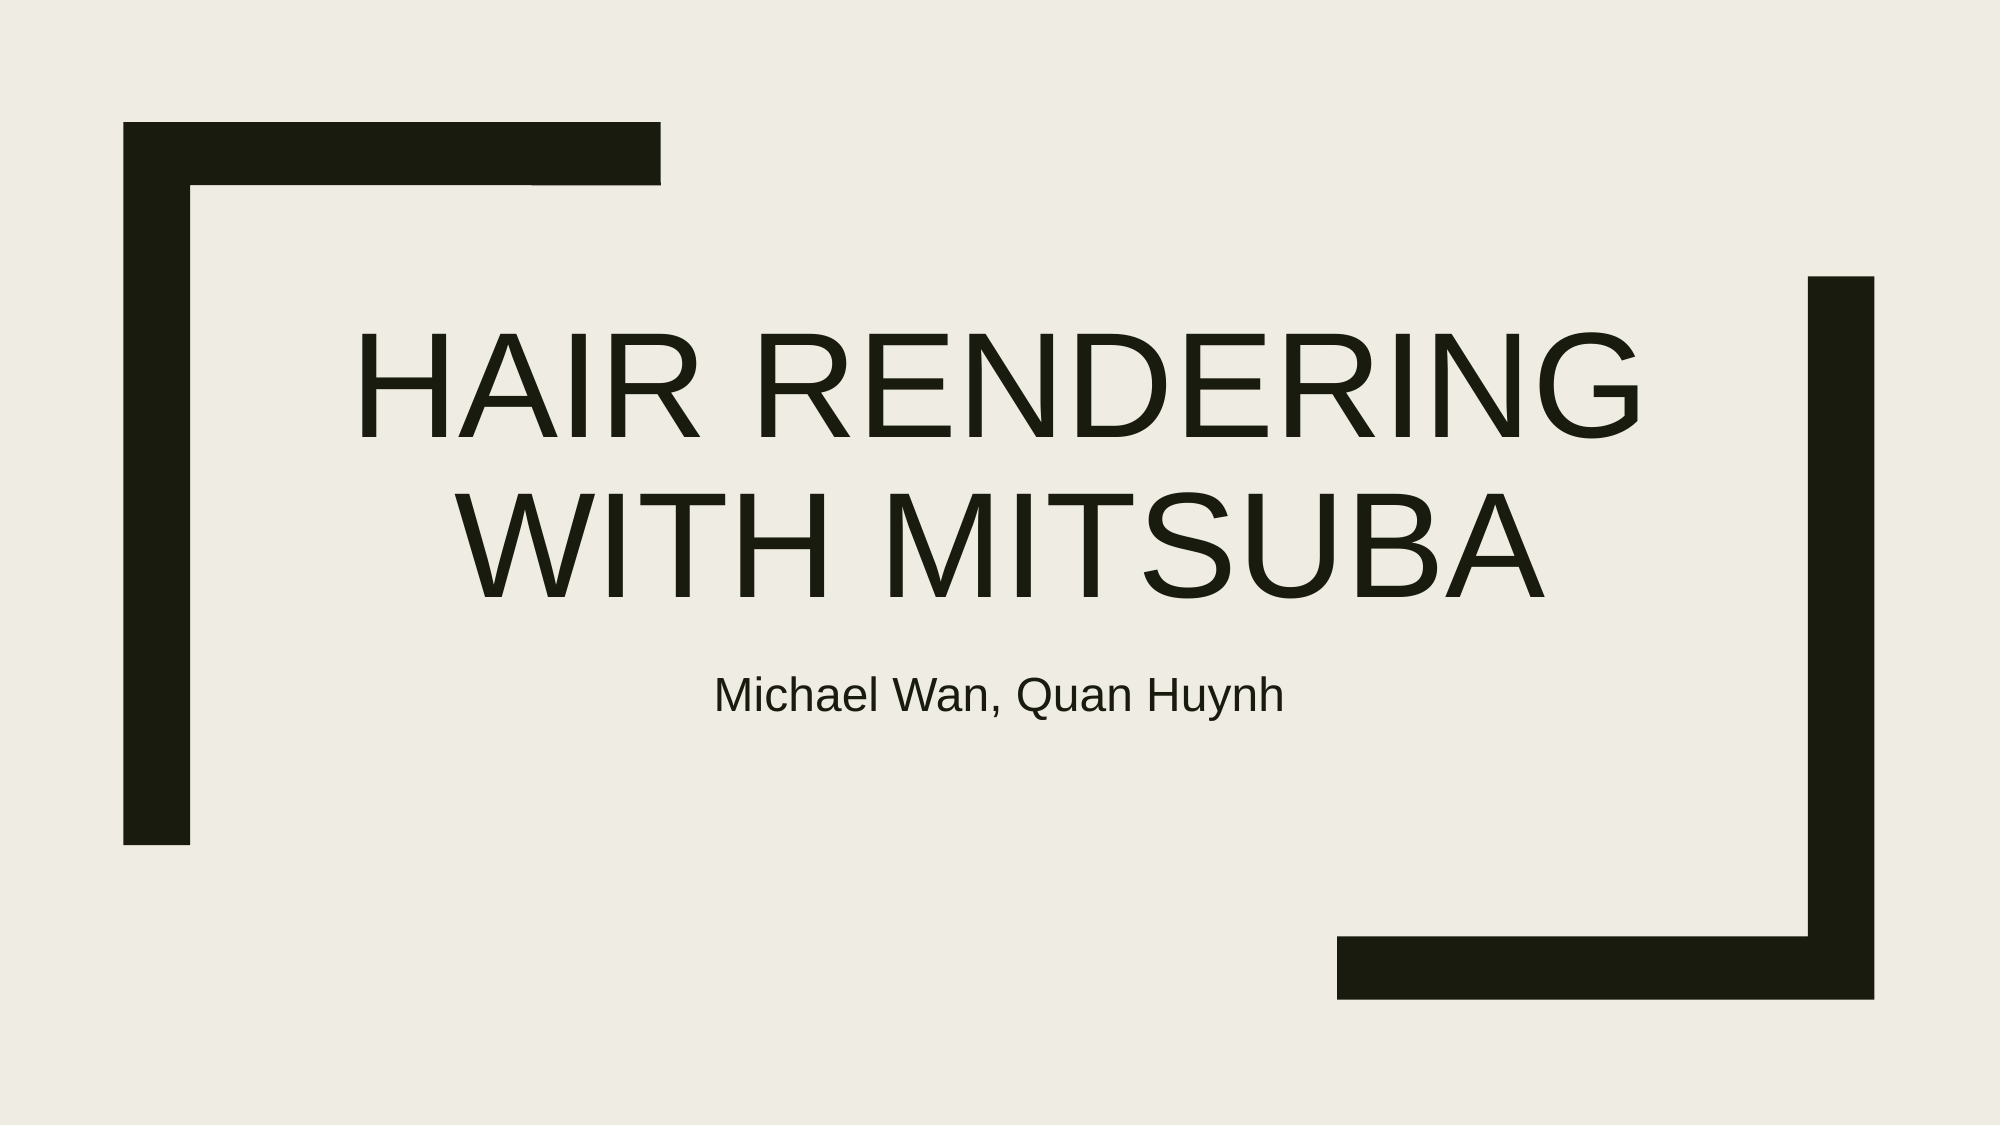

# Hair Rendering with Mitsuba
Michael Wan, Quan Huynh